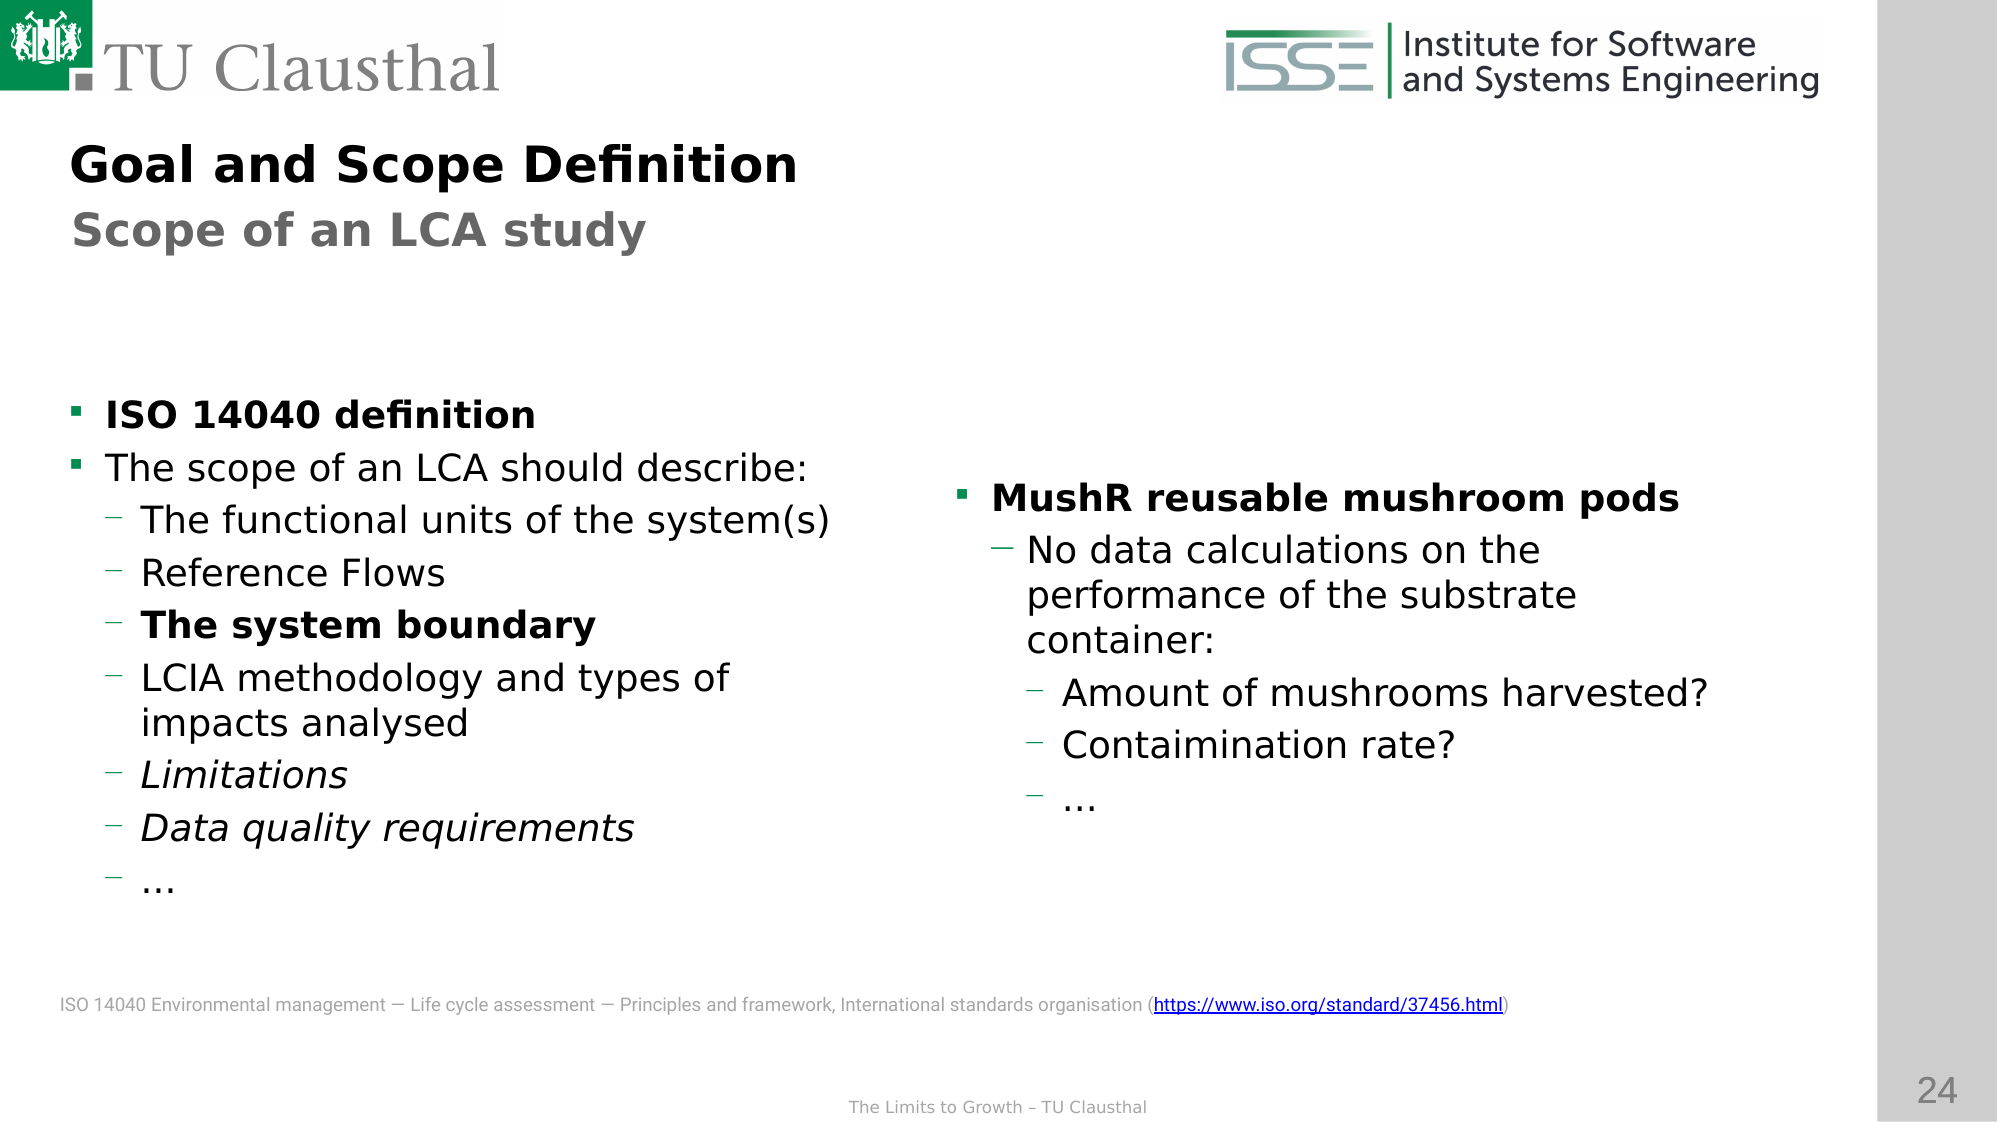

Goal and Scope Definition
Scope of an LCA study

ISO 14040 definition
The scope of an LCA should describe:
The functional units of the system(s)
Reference Flows
The system boundary
LCIA methodology and types of impacts analysed
Limitations
Data quality requirements
...

MushR reusable mushroom pods
No data calculations on the performance of the substrate container:
Amount of mushrooms harvested?
Contaimination rate?
...
ISO 14040 Environmental management — Life cycle assessment — Principles and framework, International standards organisation (https://www.iso.org/standard/37456.html)